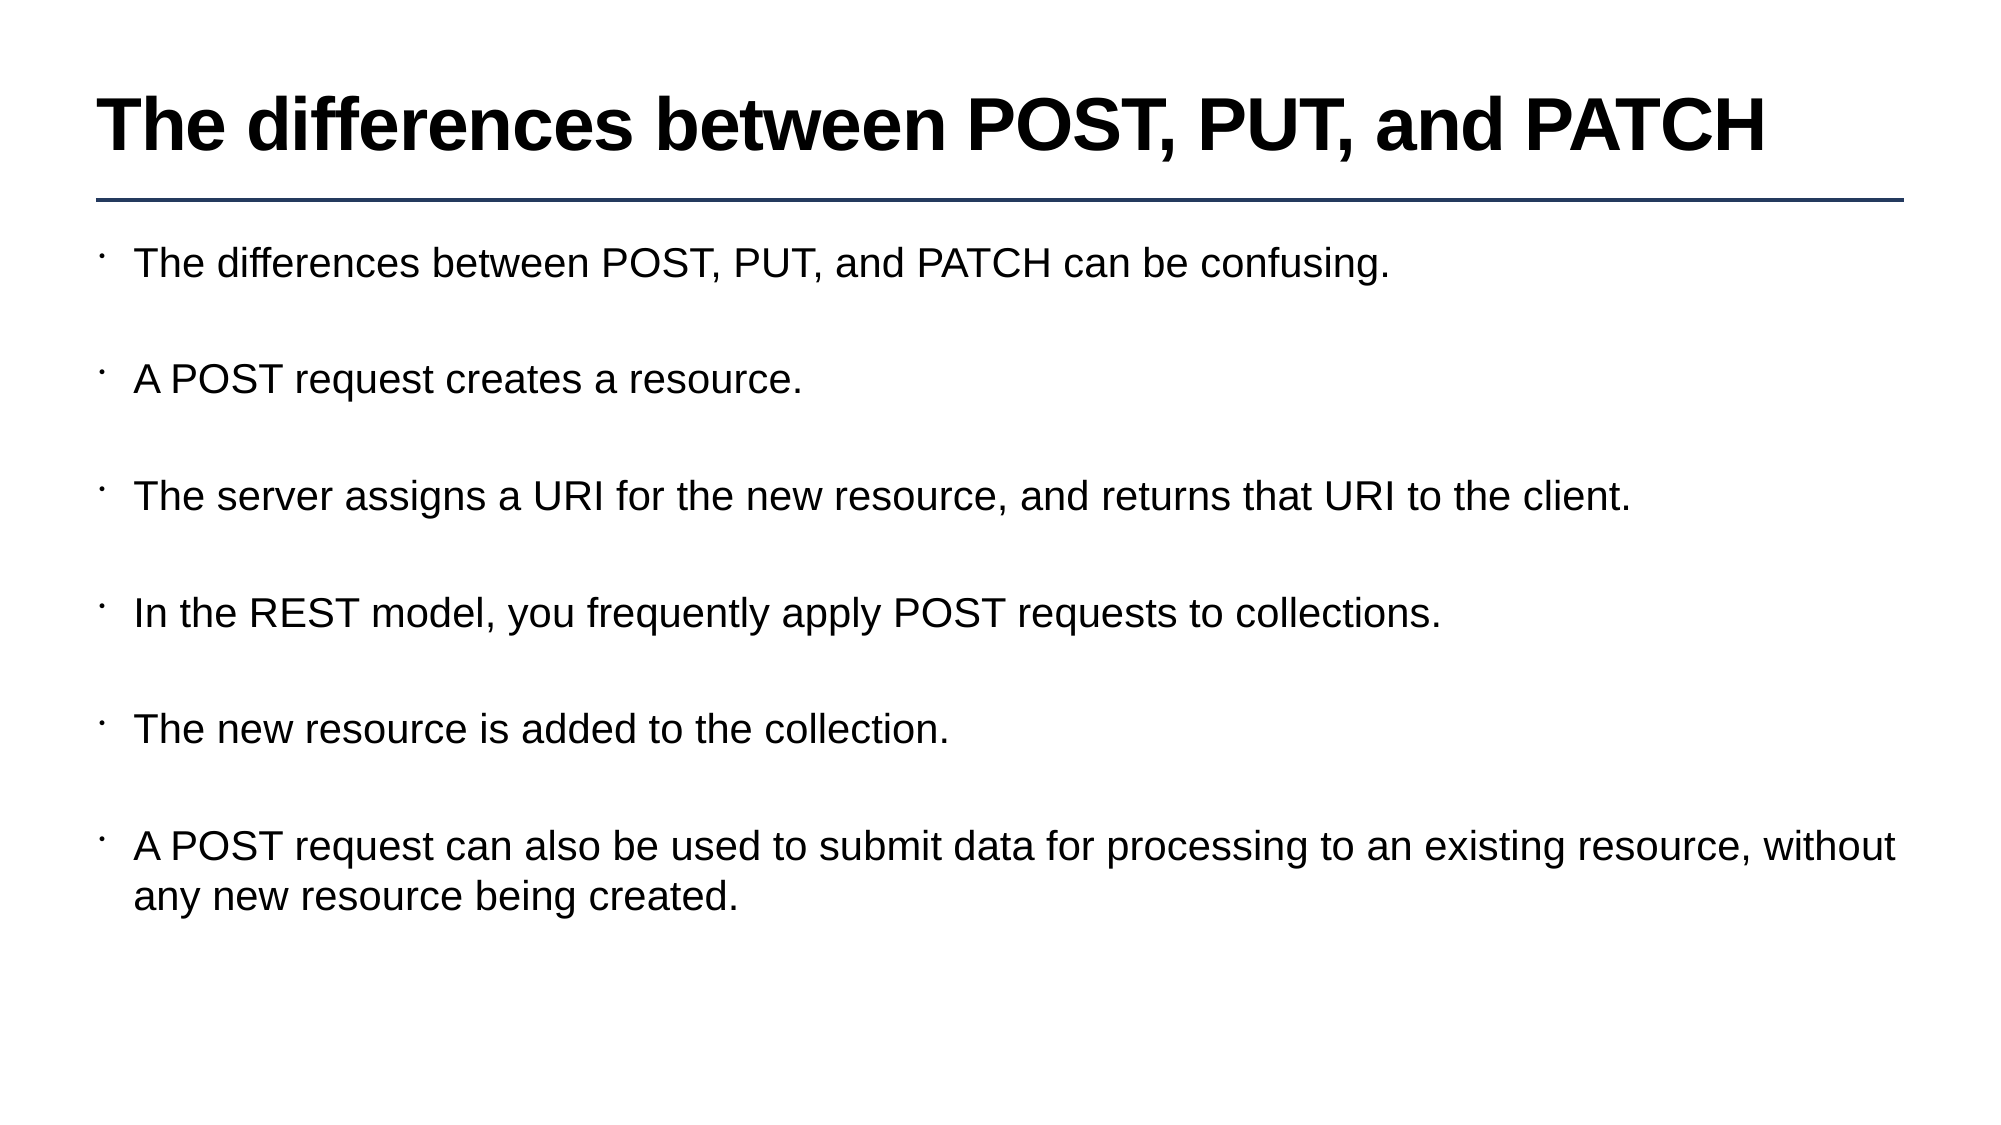

# The differences between POST, PUT, and PATCH
The differences between POST, PUT, and PATCH can be confusing.

A POST request creates a resource.

The server assigns a URI for the new resource, and returns that URI to the client.

In the REST model, you frequently apply POST requests to collections.

The new resource is added to the collection.

A POST request can also be used to submit data for processing to an existing resource, without any new resource being created.